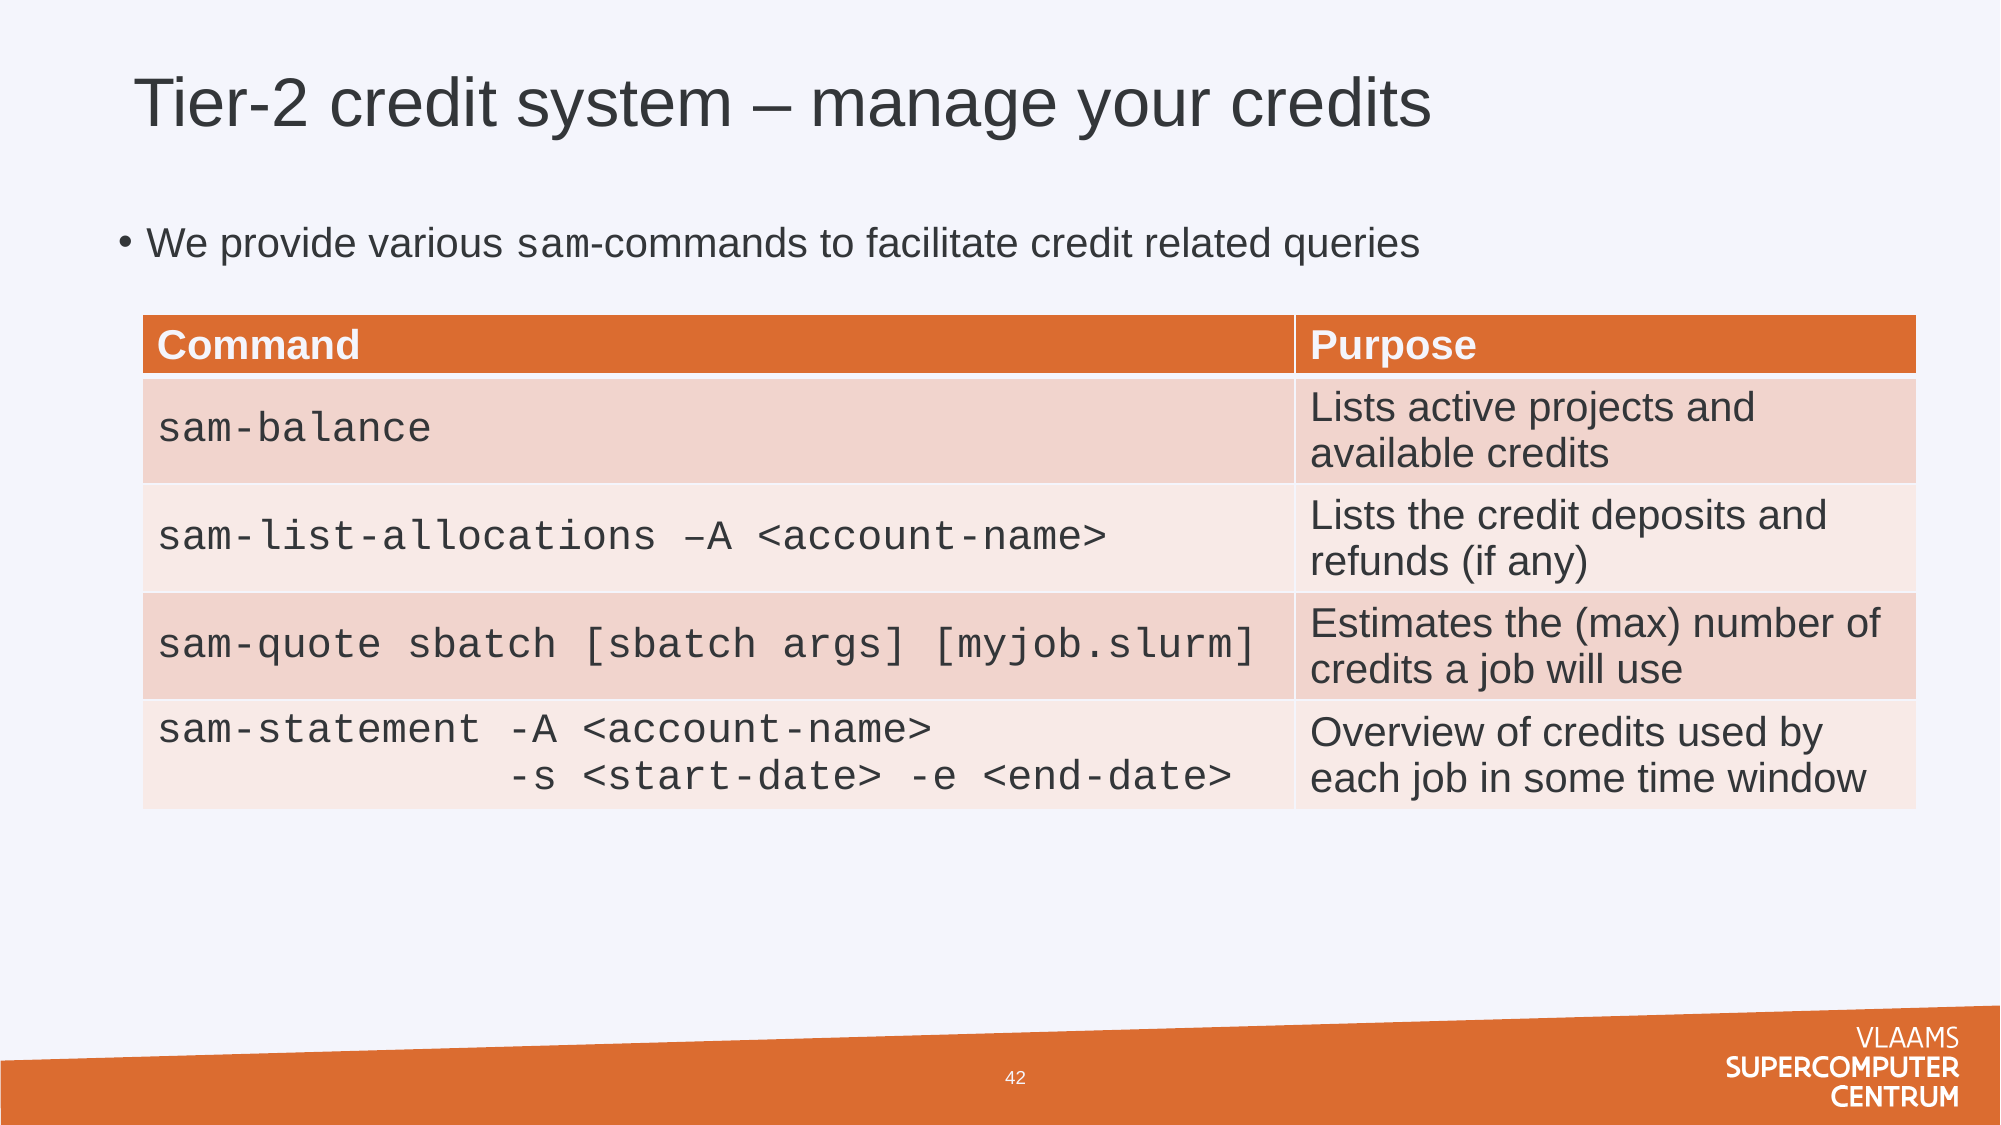

# Tier-2 credit system – manage your credits
We provide various sam-commands to facilitate credit related queries

| Command | Purpose |
| --- | --- |
| sam-balance | Lists active projects and available credits |
| sam-list-allocations –A <account-name> | Lists the credit deposits and refunds (if any) |
| sam-quote sbatch [sbatch args] [myjob.slurm] | Estimates the (max) number of credits a job will use |
| sam-statement -A <account-name> -s <start-date> -e <end-date> | Overview of credits used by each job in some time window |
42